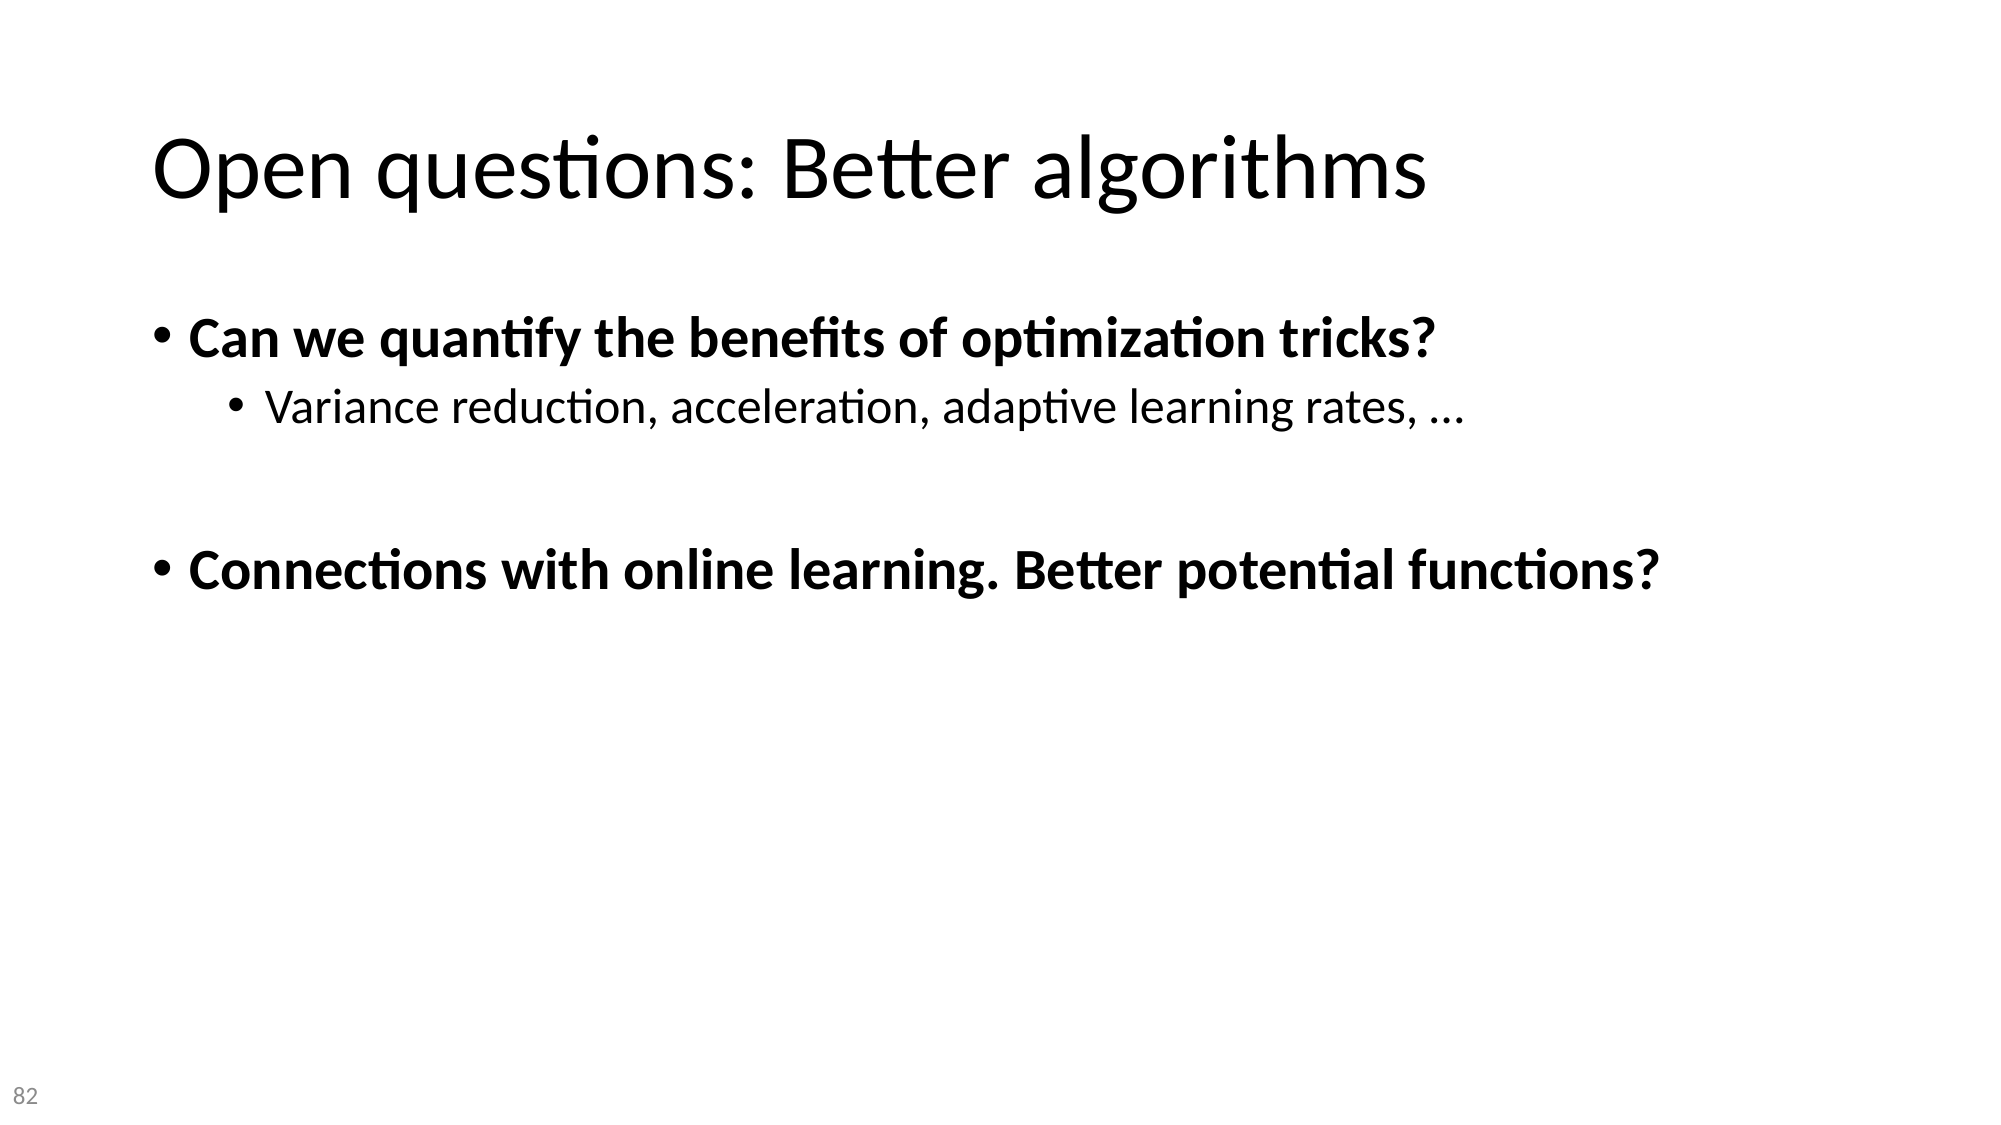

# Open questions: Better algorithms
Can we quantify the benefits of optimization tricks?
Variance reduction, acceleration, adaptive learning rates, …

Connections with online learning. Better potential functions?
82